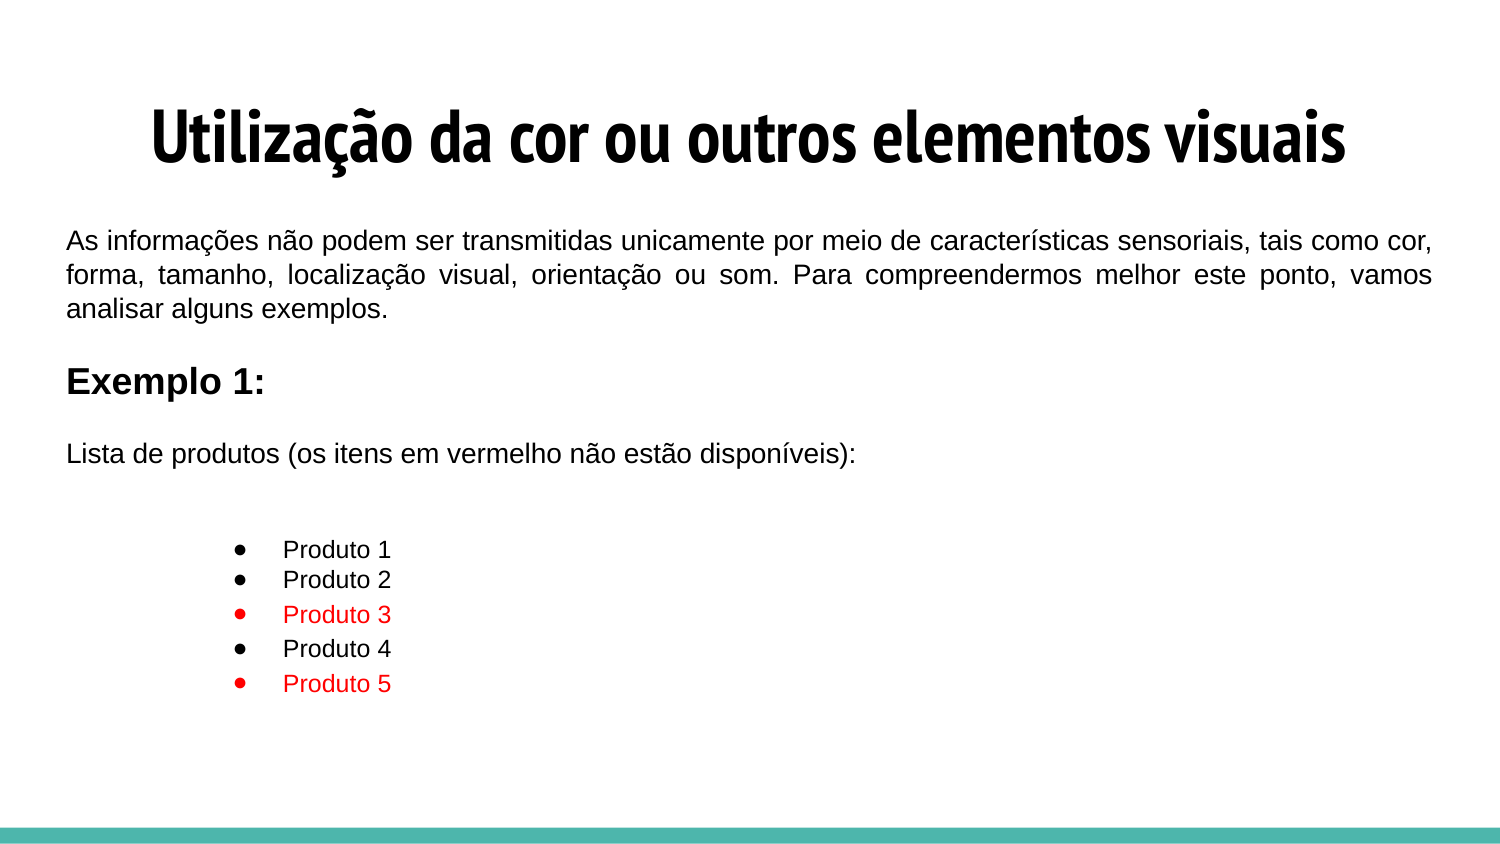

# Utilização da cor ou outros elementos visuais
As informações não podem ser transmitidas unicamente por meio de características sensoriais, tais como cor, forma, tamanho, localização visual, orientação ou som. Para compreendermos melhor este ponto, vamos analisar alguns exemplos.
Exemplo 1:
Lista de produtos (os itens em vermelho não estão disponíveis):
Produto 1
Produto 2
Produto 3
Produto 4
Produto 5